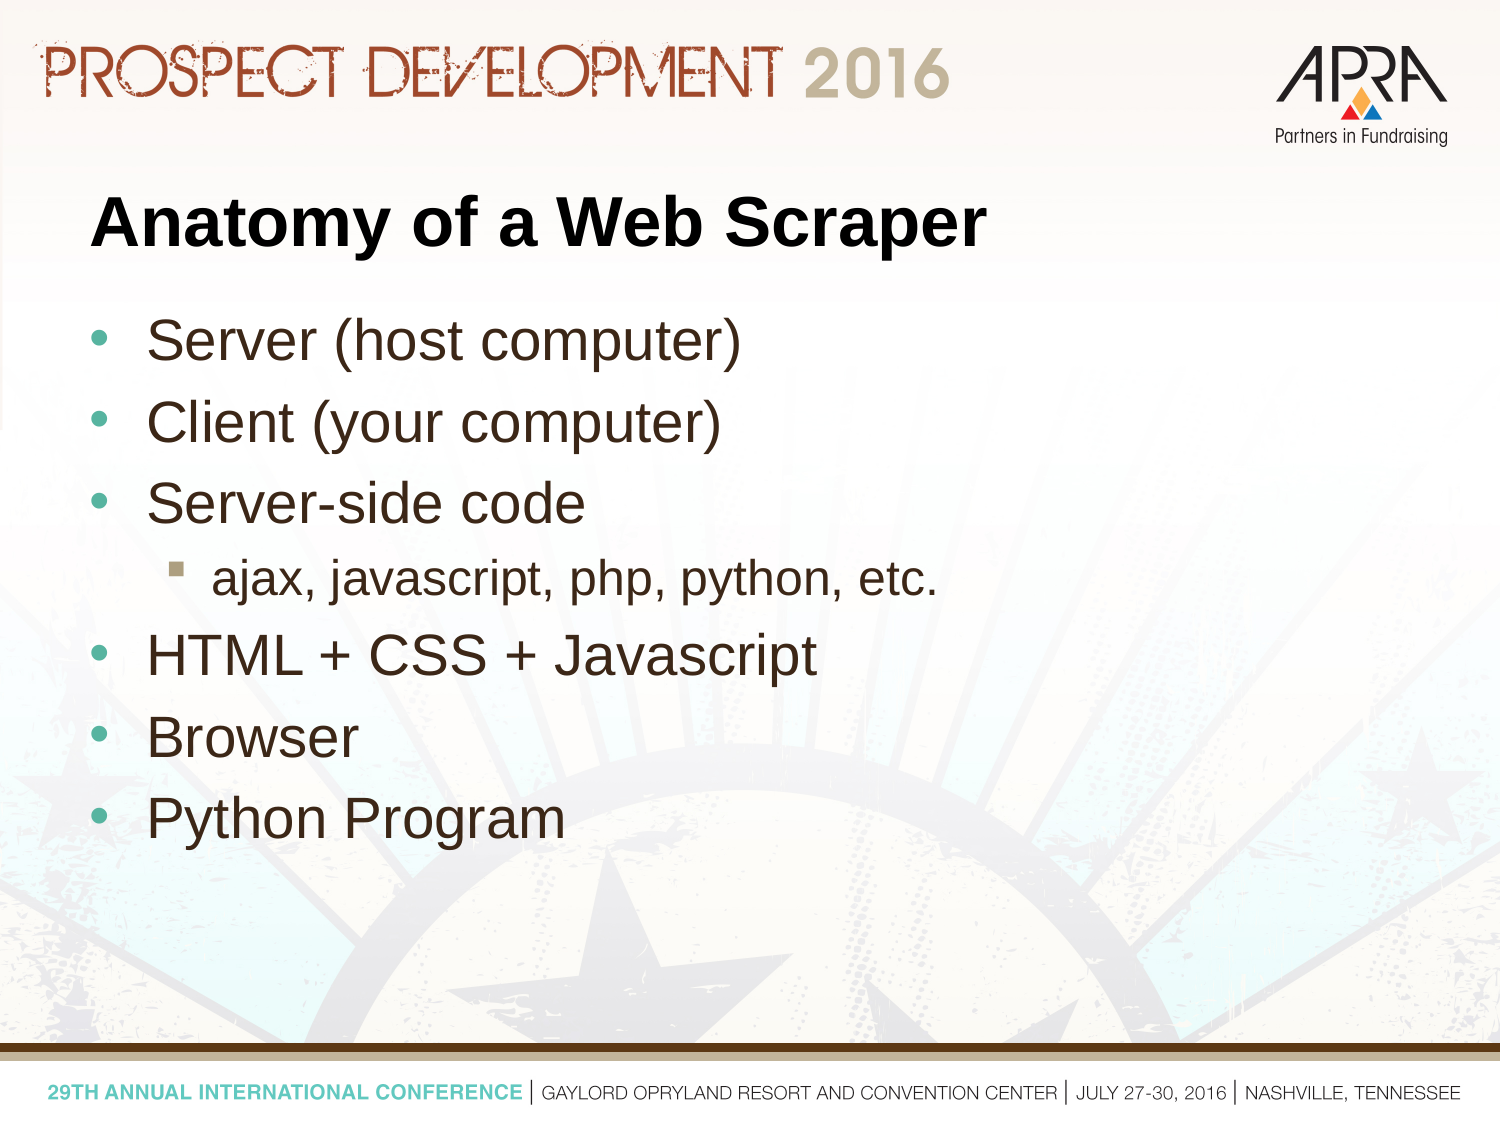

# Anatomy of a Web Scraper
Server (host computer)
Client (your computer)
Server-side code
ajax, javascript, php, python, etc.
HTML + CSS + Javascript
Browser
Python Program